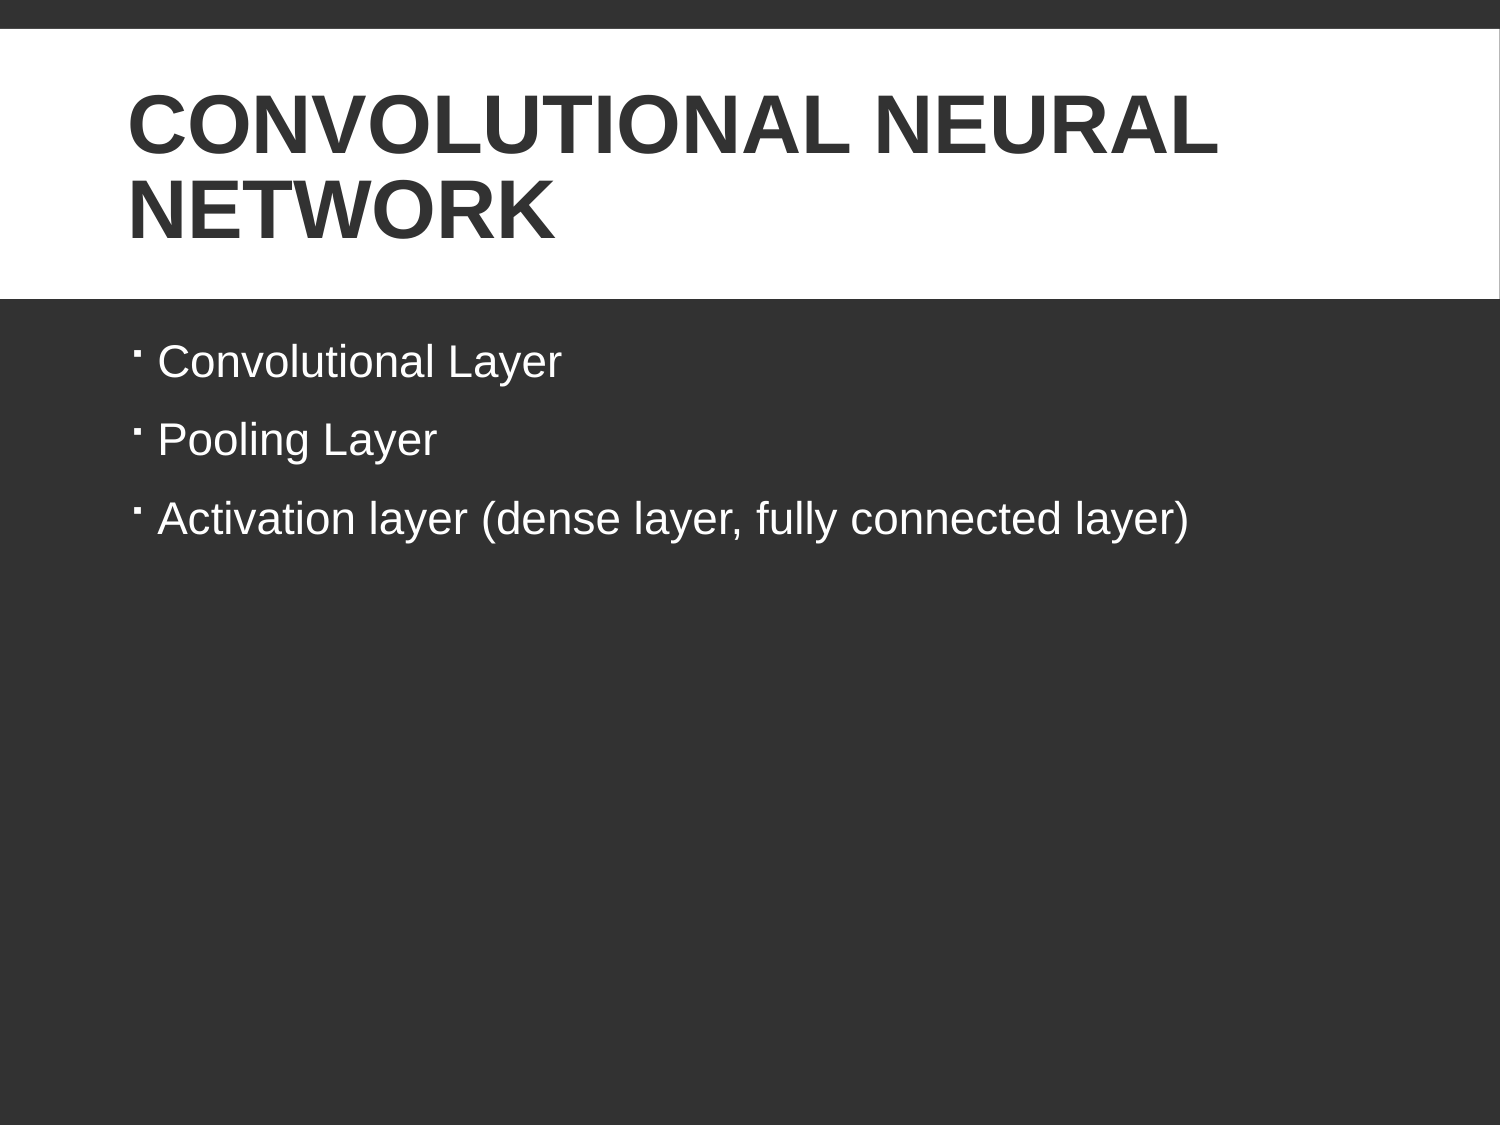

# Convolutional neural network
Convolutional Layer
Pooling Layer
Activation layer (dense layer, fully connected layer)